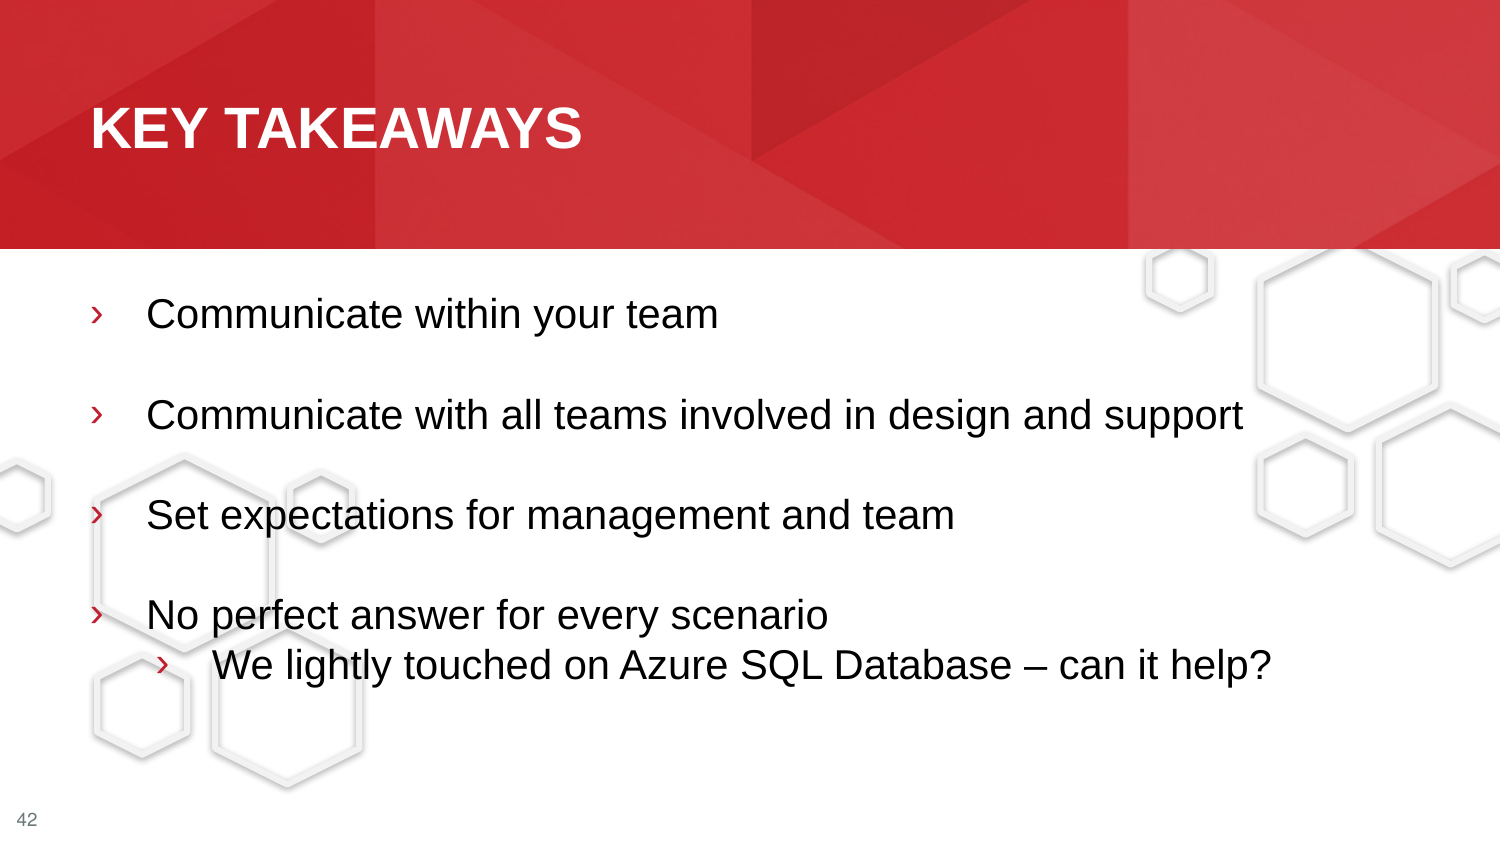

# Key takeaways
Communicate within your team

Communicate with all teams involved in design and support

Set expectations for management and team

No perfect answer for every scenario
We lightly touched on Azure SQL Database – can it help?
42